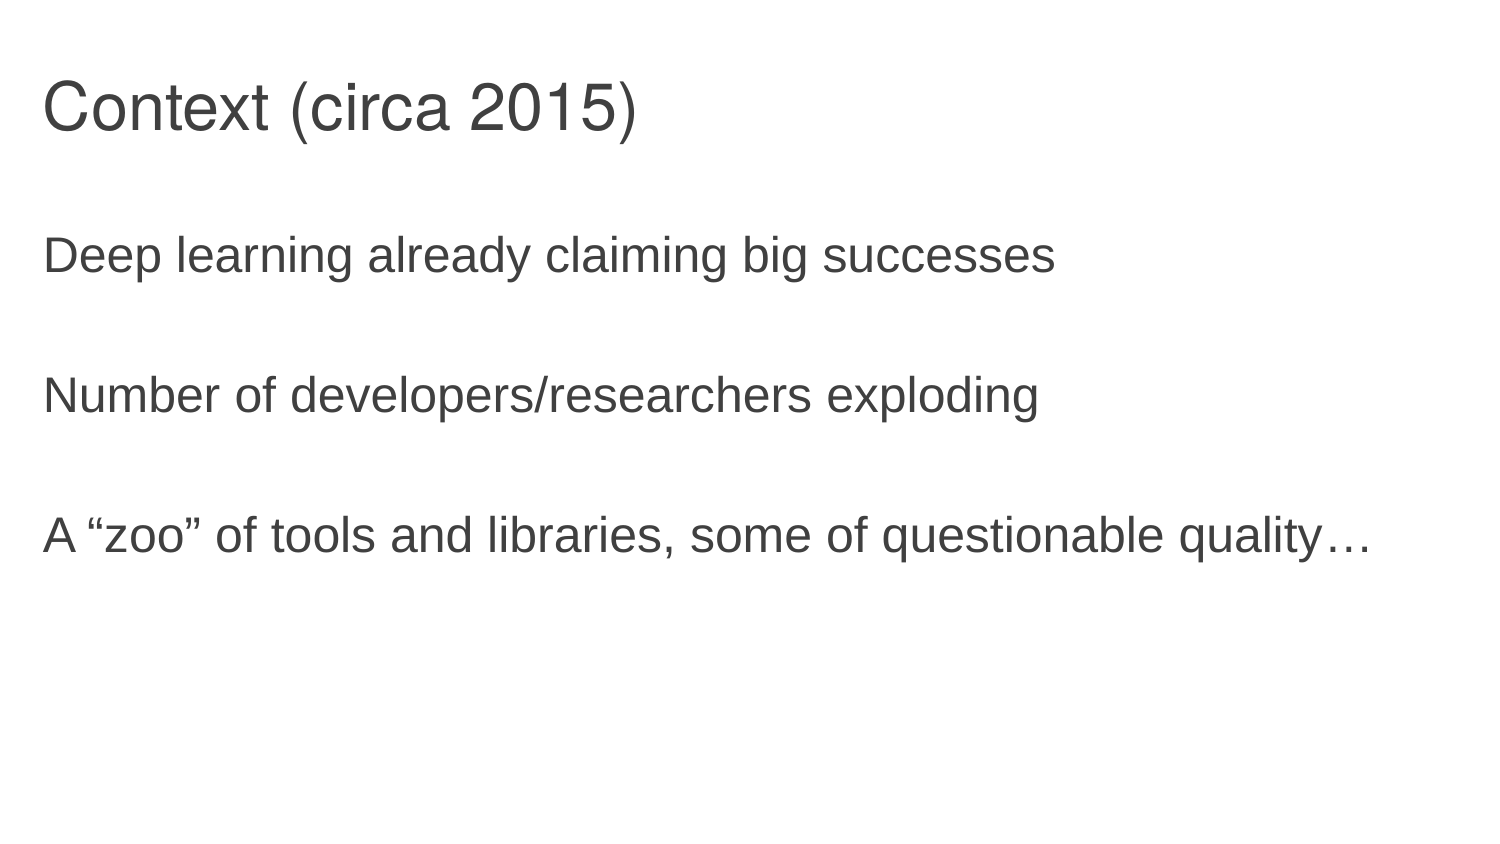

# Context (circa 2015)
Deep learning already claiming big successes

Number of developers/researchers exploding

A “zoo” of tools and libraries, some of questionable quality…